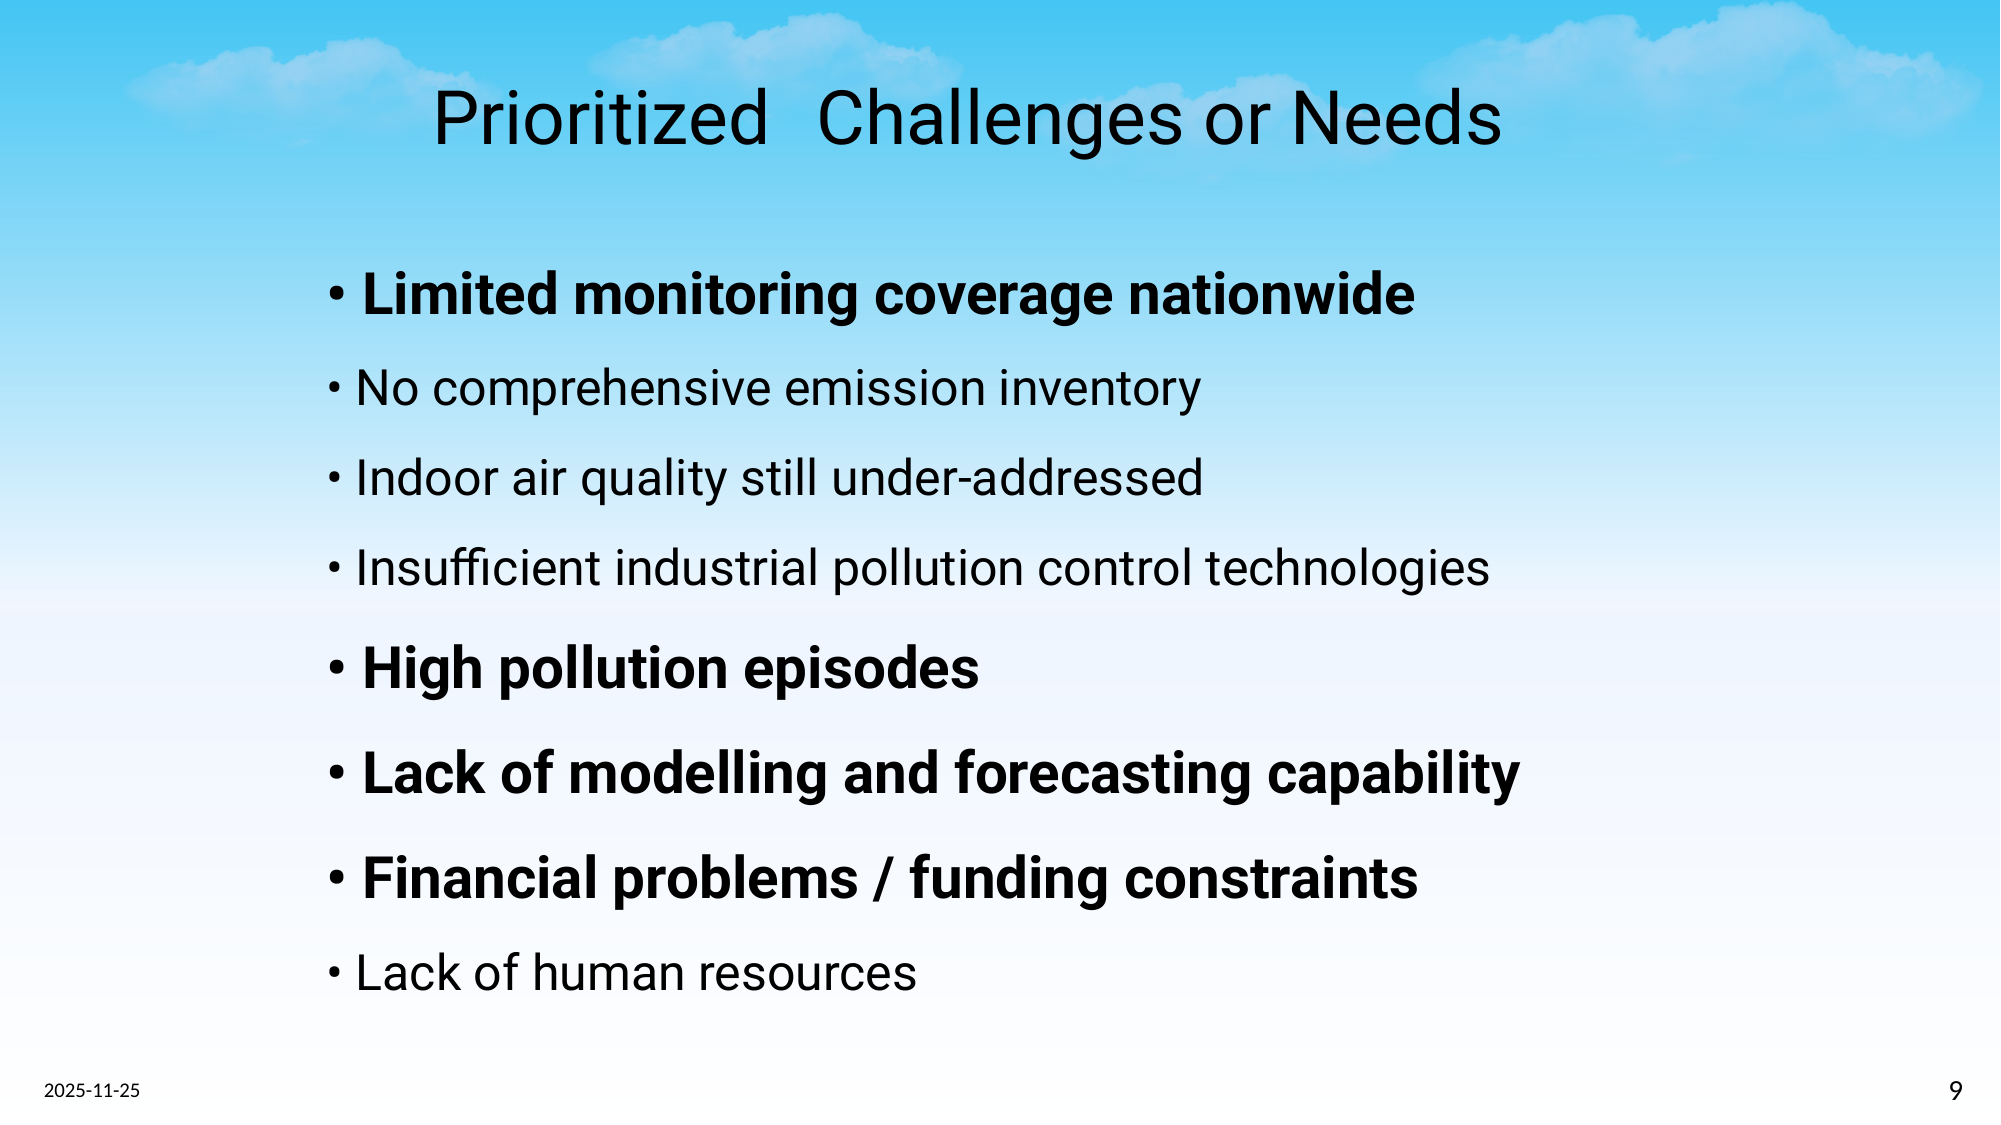

Prioritized
Challenges or Needs

• Limited monitoring coverage nationwide
• No comprehensive emission inventory
• Indoor air quality still under-addressed
• Insufficient industrial pollution control technologies
• High pollution episodes
• Lack of modelling and forecasting capability
• Financial problems / funding constraints
• Lack of human resources